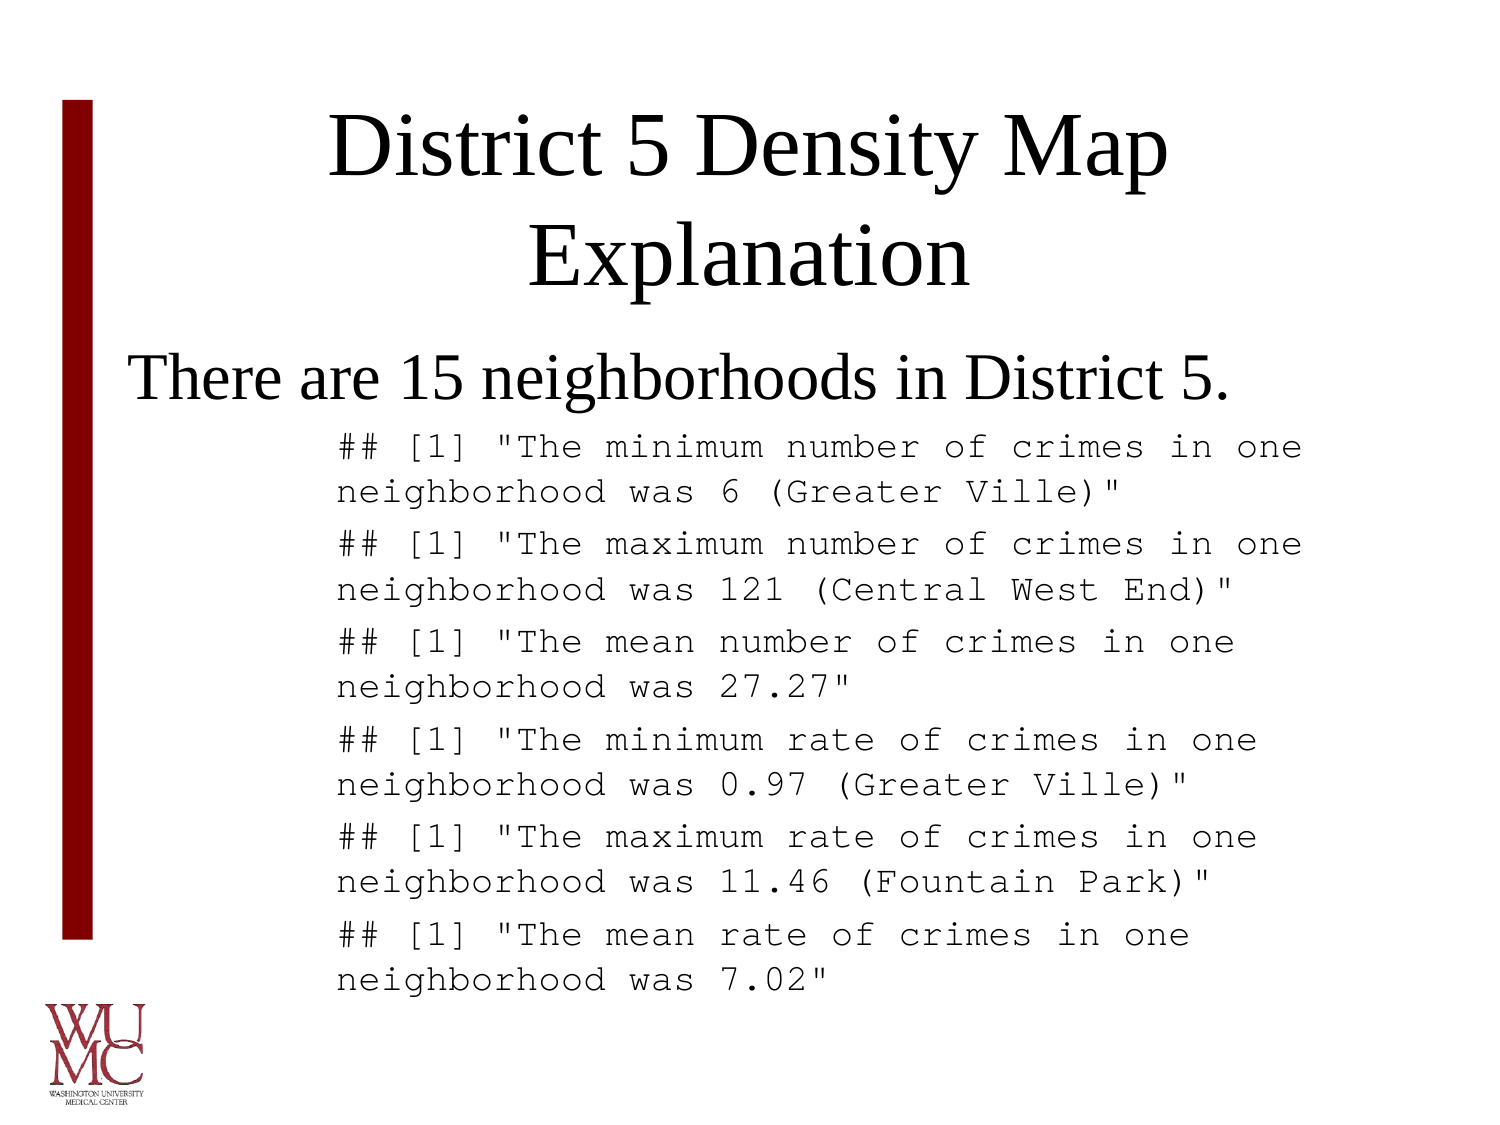

# District 5 Density Map Explanation
There are 15 neighborhoods in District 5.
## [1] "The minimum number of crimes in one neighborhood was 6 (Greater Ville)"
## [1] "The maximum number of crimes in one neighborhood was 121 (Central West End)"
## [1] "The mean number of crimes in one neighborhood was 27.27"
## [1] "The minimum rate of crimes in one neighborhood was 0.97 (Greater Ville)"
## [1] "The maximum rate of crimes in one neighborhood was 11.46 (Fountain Park)"
## [1] "The mean rate of crimes in one neighborhood was 7.02"